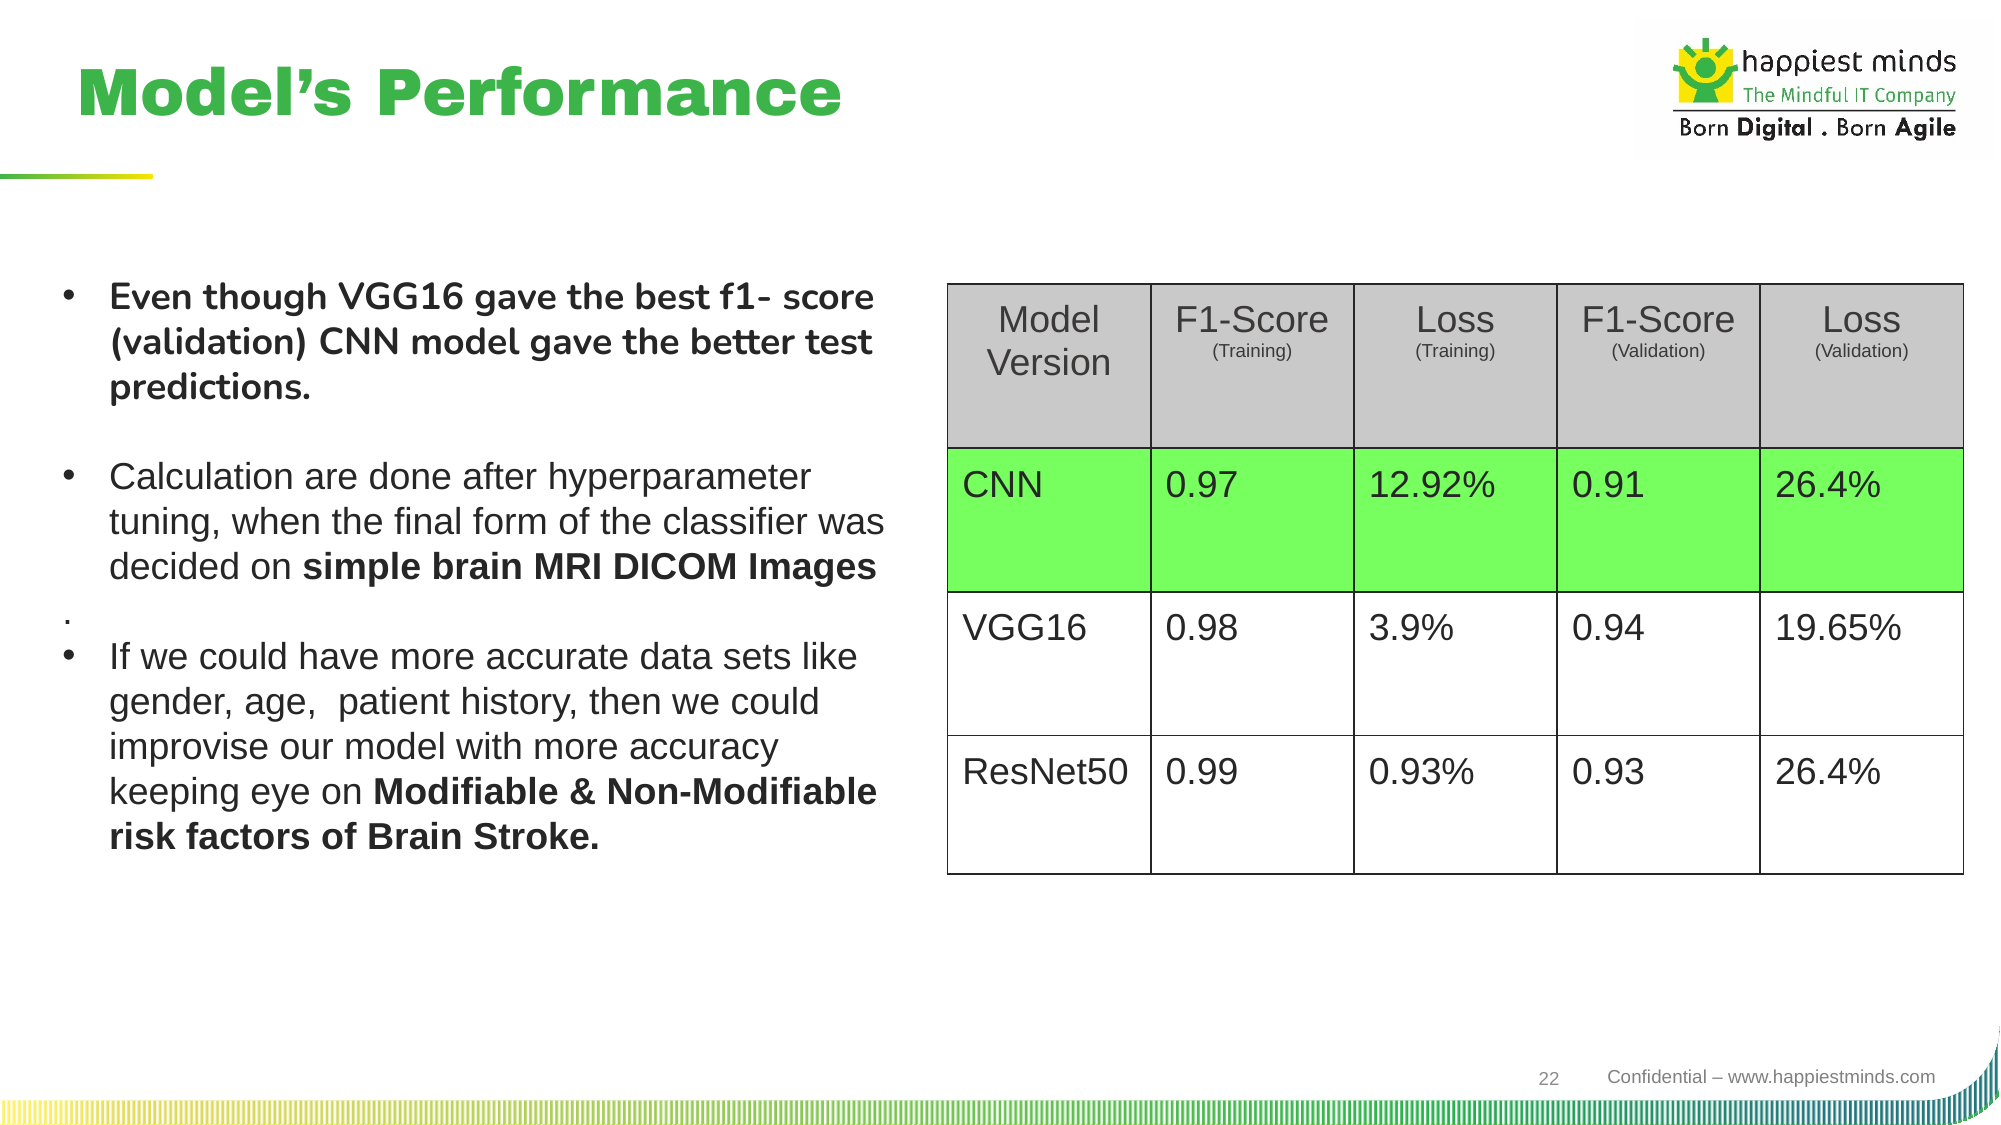

Model’s Performance
Even though VGG16 gave the best f1- score (validation) CNN model gave the better test predictions.

Calculation are done after hyperparameter tuning, when the final form of the classifier was decided on simple brain MRI DICOM Images
.
If we could have more accurate data sets like gender, age,  patient history, then we could improvise our model with more accuracy keeping eye on Modifiable & Non-Modifiable risk factors of Brain Stroke.

| Model Version | F1-Score (Training) | Loss (Training) | F1-Score (Validation) | Loss (Validation) |
| --- | --- | --- | --- | --- |
| CNN | 0.97 | 12.92% | 0.91 | 26.4% |
| VGG16 | 0.98 | 3.9% | 0.94 | 19.65% |
| ResNet50 | 0.99 | 0.93% | 0.93 | 26.4% |
22